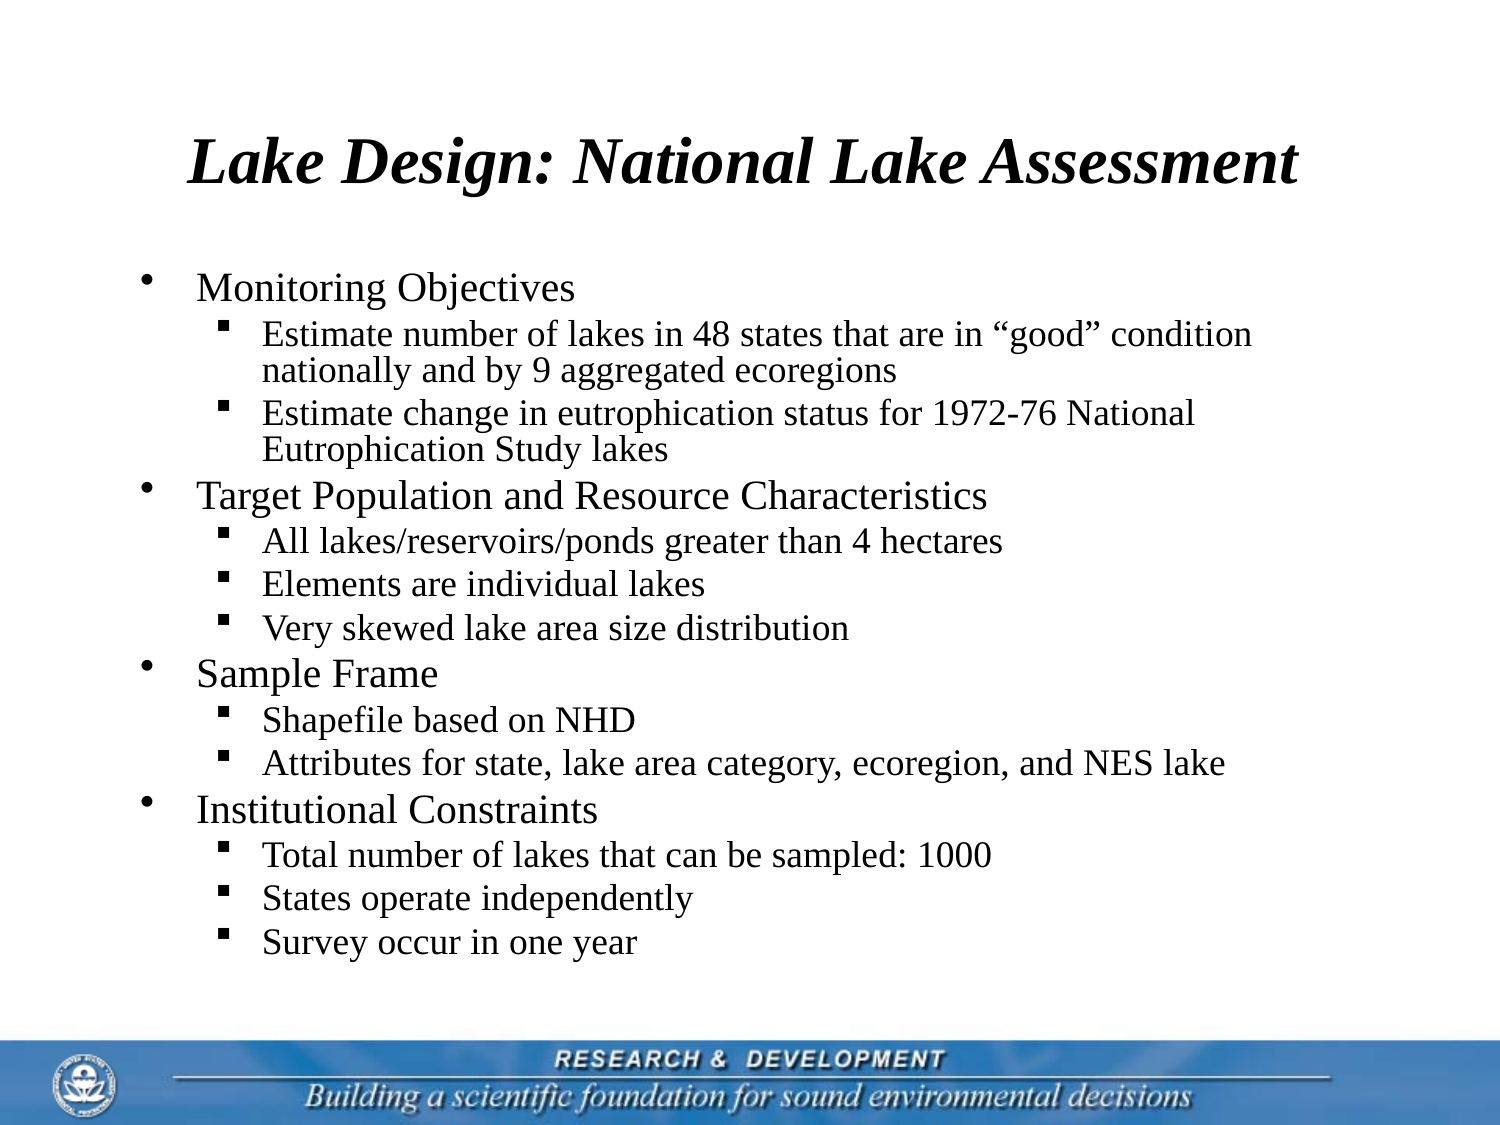

# Lake Design: National Lake Assessment
Monitoring Objectives
Estimate number of lakes in 48 states that are in “good” condition nationally and by 9 aggregated ecoregions
Estimate change in eutrophication status for 1972-76 National Eutrophication Study lakes
Target Population and Resource Characteristics
All lakes/reservoirs/ponds greater than 4 hectares
Elements are individual lakes
Very skewed lake area size distribution
Sample Frame
Shapefile based on NHD
Attributes for state, lake area category, ecoregion, and NES lake
Institutional Constraints
Total number of lakes that can be sampled: 1000
States operate independently
Survey occur in one year